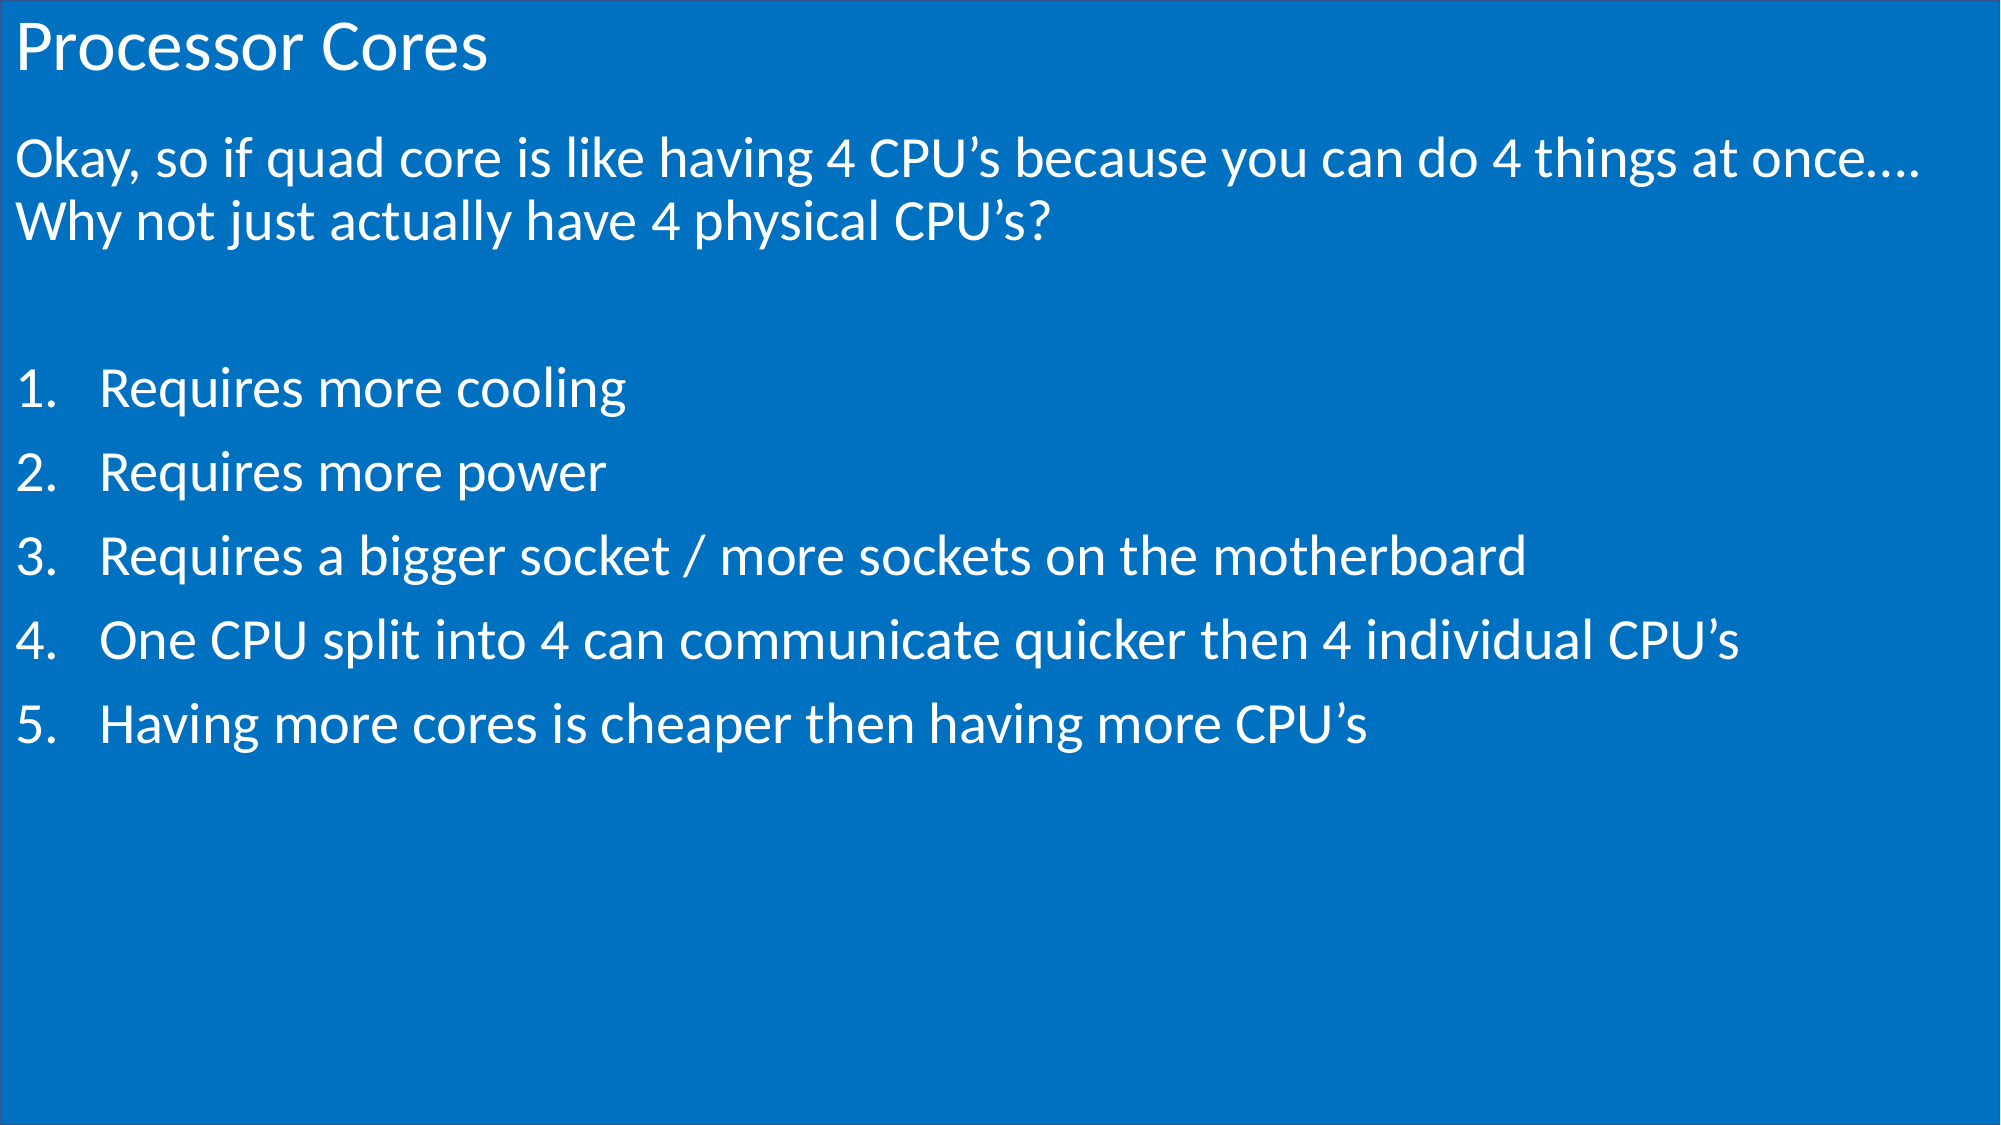

# Processor Cores
Okay, so if quad core is like having 4 CPU’s because you can do 4 things at once…. Why not just actually have 4 physical CPU’s?

Requires more cooling
Requires more power
Requires a bigger socket / more sockets on the motherboard
One CPU split into 4 can communicate quicker then 4 individual CPU’s
Having more cores is cheaper then having more CPU’s